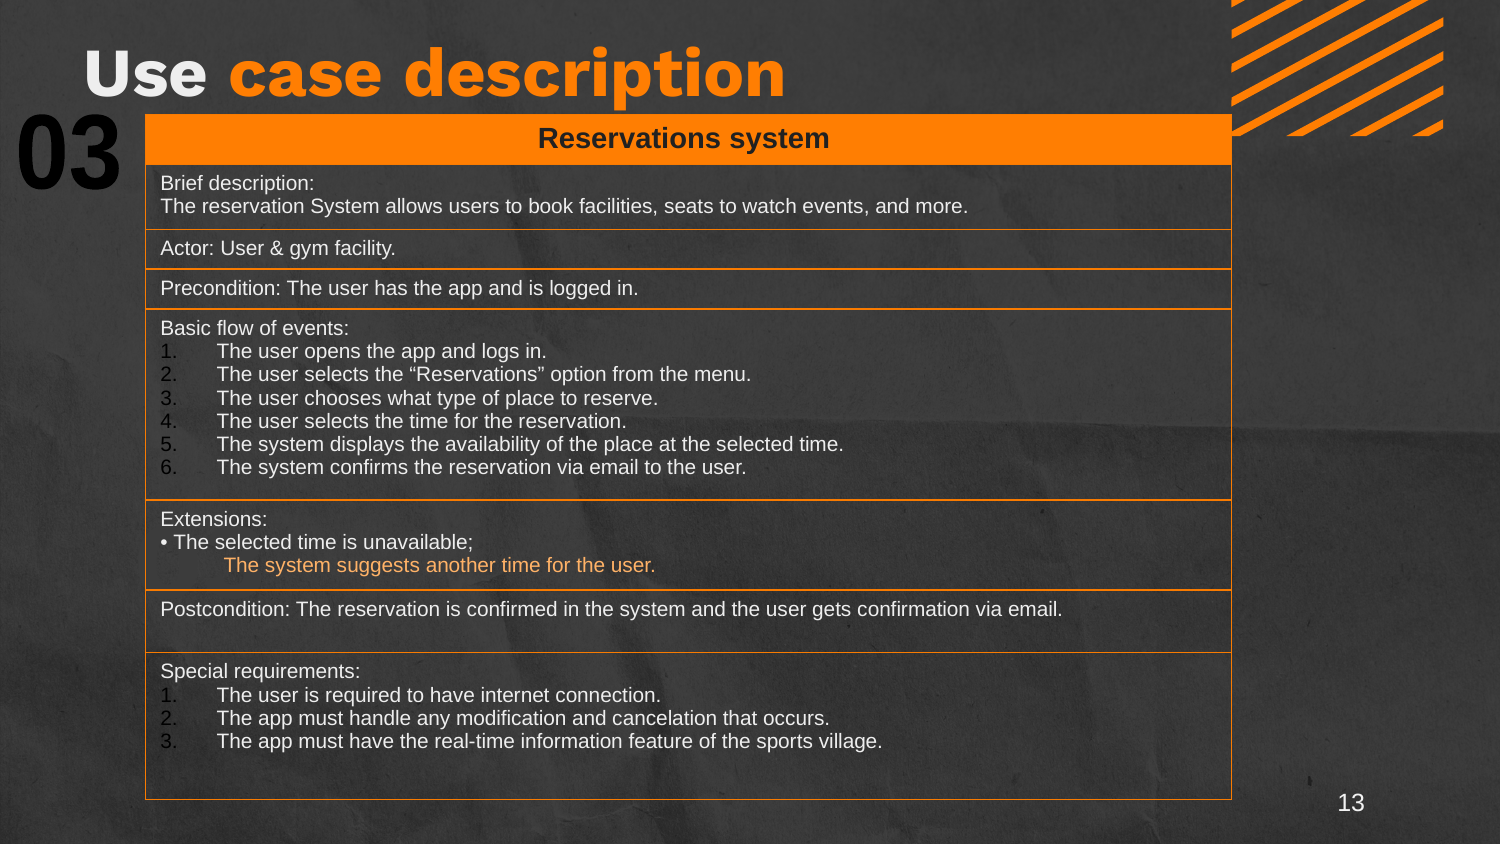

Use case description
03
| Reservations system |
| --- |
| Brief description: The reservation System allows users to book facilities, seats to watch events, and more. |
| Actor: User & gym facility. |
| Precondition: The user has the app and is logged in. |
| Basic flow of events: The user opens the app and logs in. The user selects the “Reservations” option from the menu. The user chooses what type of place to reserve. The user selects the time for the reservation. The system displays the availability of the place at the selected time. The system confirms the reservation via email to the user. |
| Extensions: • The selected time is unavailable; The system suggests another time for the user. |
| Postcondition: The reservation is confirmed in the system and the user gets confirmation via email. |
| Special requirements: The user is required to have internet connection. The app must handle any modification and cancelation that occurs. The app must have the real-time information feature of the sports village. |
03
13